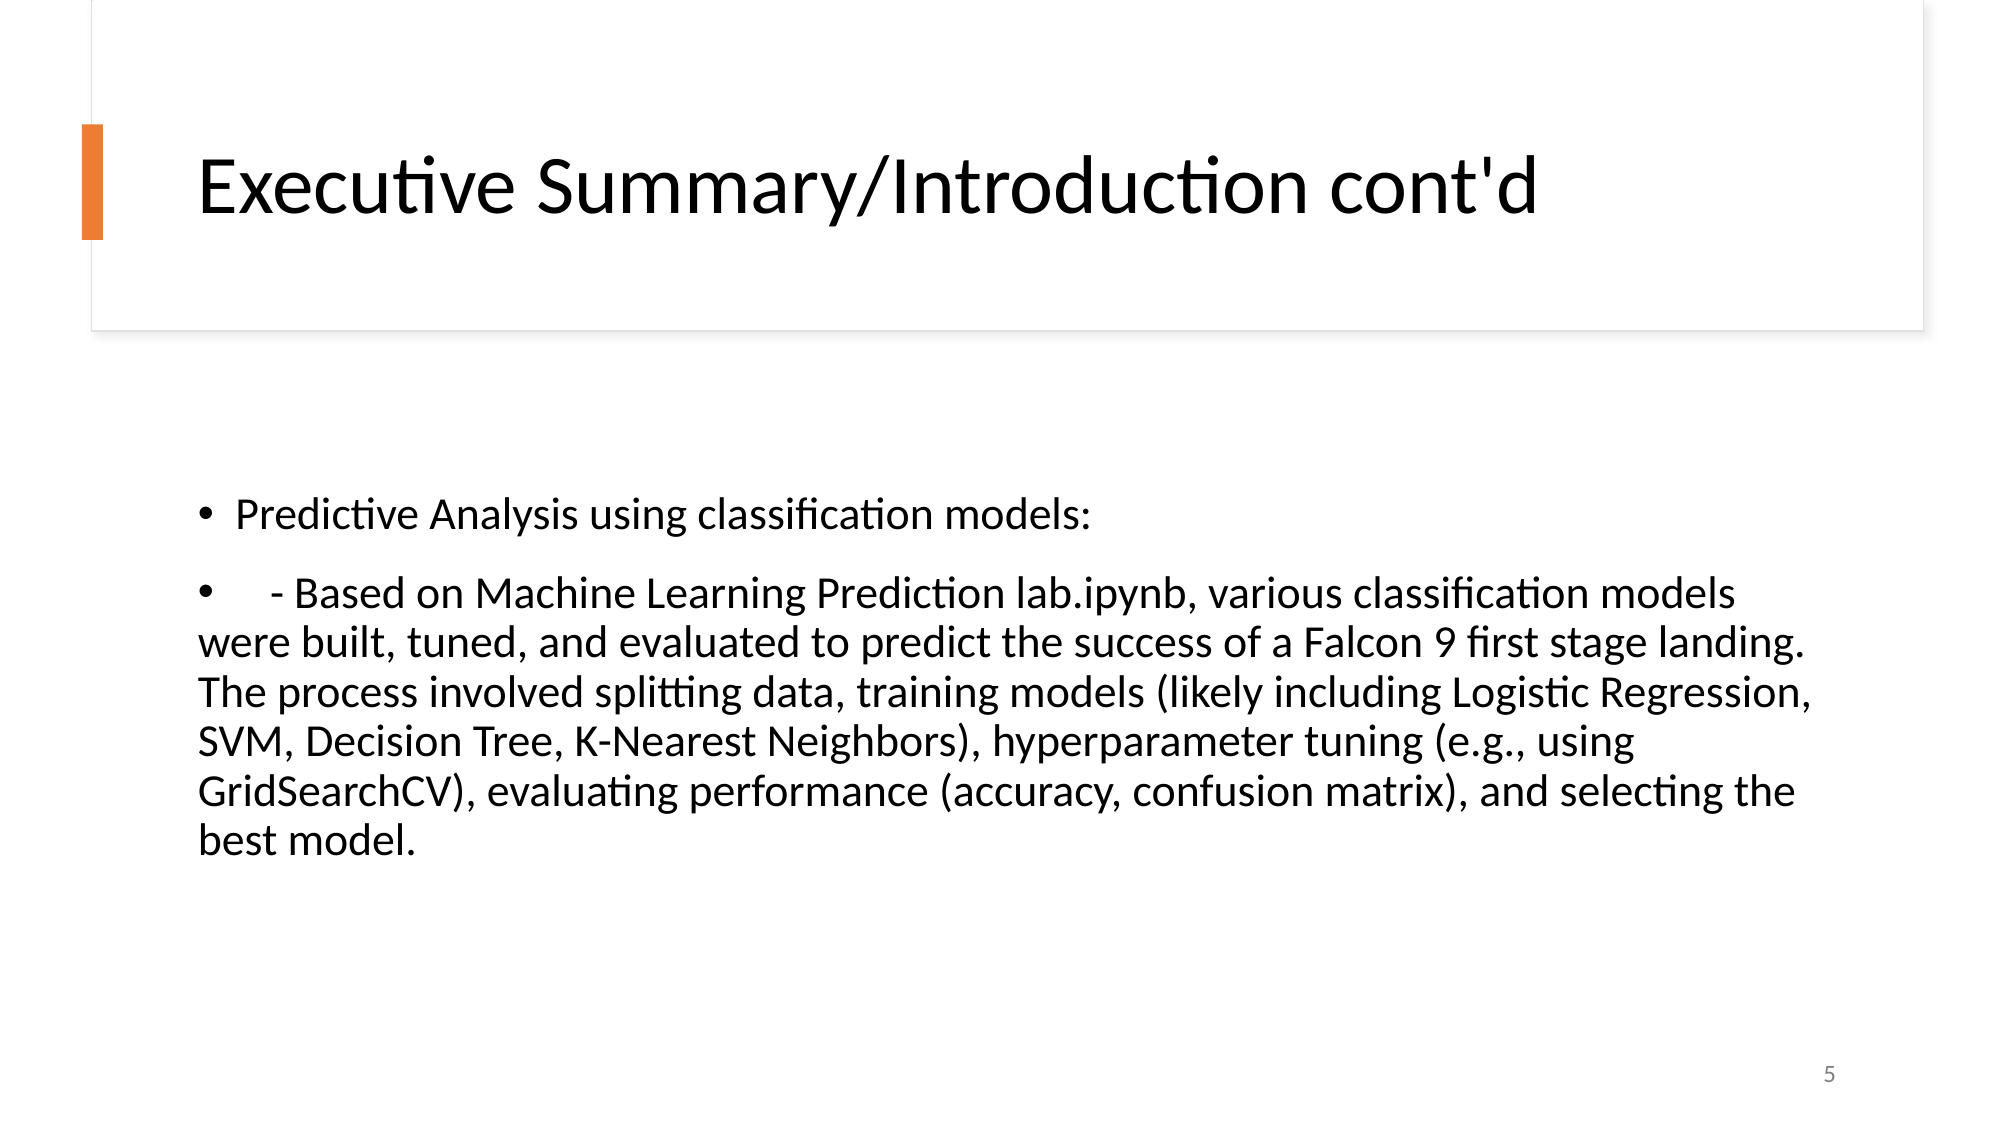

Executive Summary/Introduction cont'd

Predictive Analysis using classification models:
  - Based on Machine Learning Prediction lab.ipynb, various classification models were built, tuned, and evaluated to predict the success of a Falcon 9 first stage landing. The process involved splitting data, training models (likely including Logistic Regression, SVM, Decision Tree, K-Nearest Neighbors), hyperparameter tuning (e.g., using GridSearchCV), evaluating performance (accuracy, confusion matrix), and selecting the best model.

5